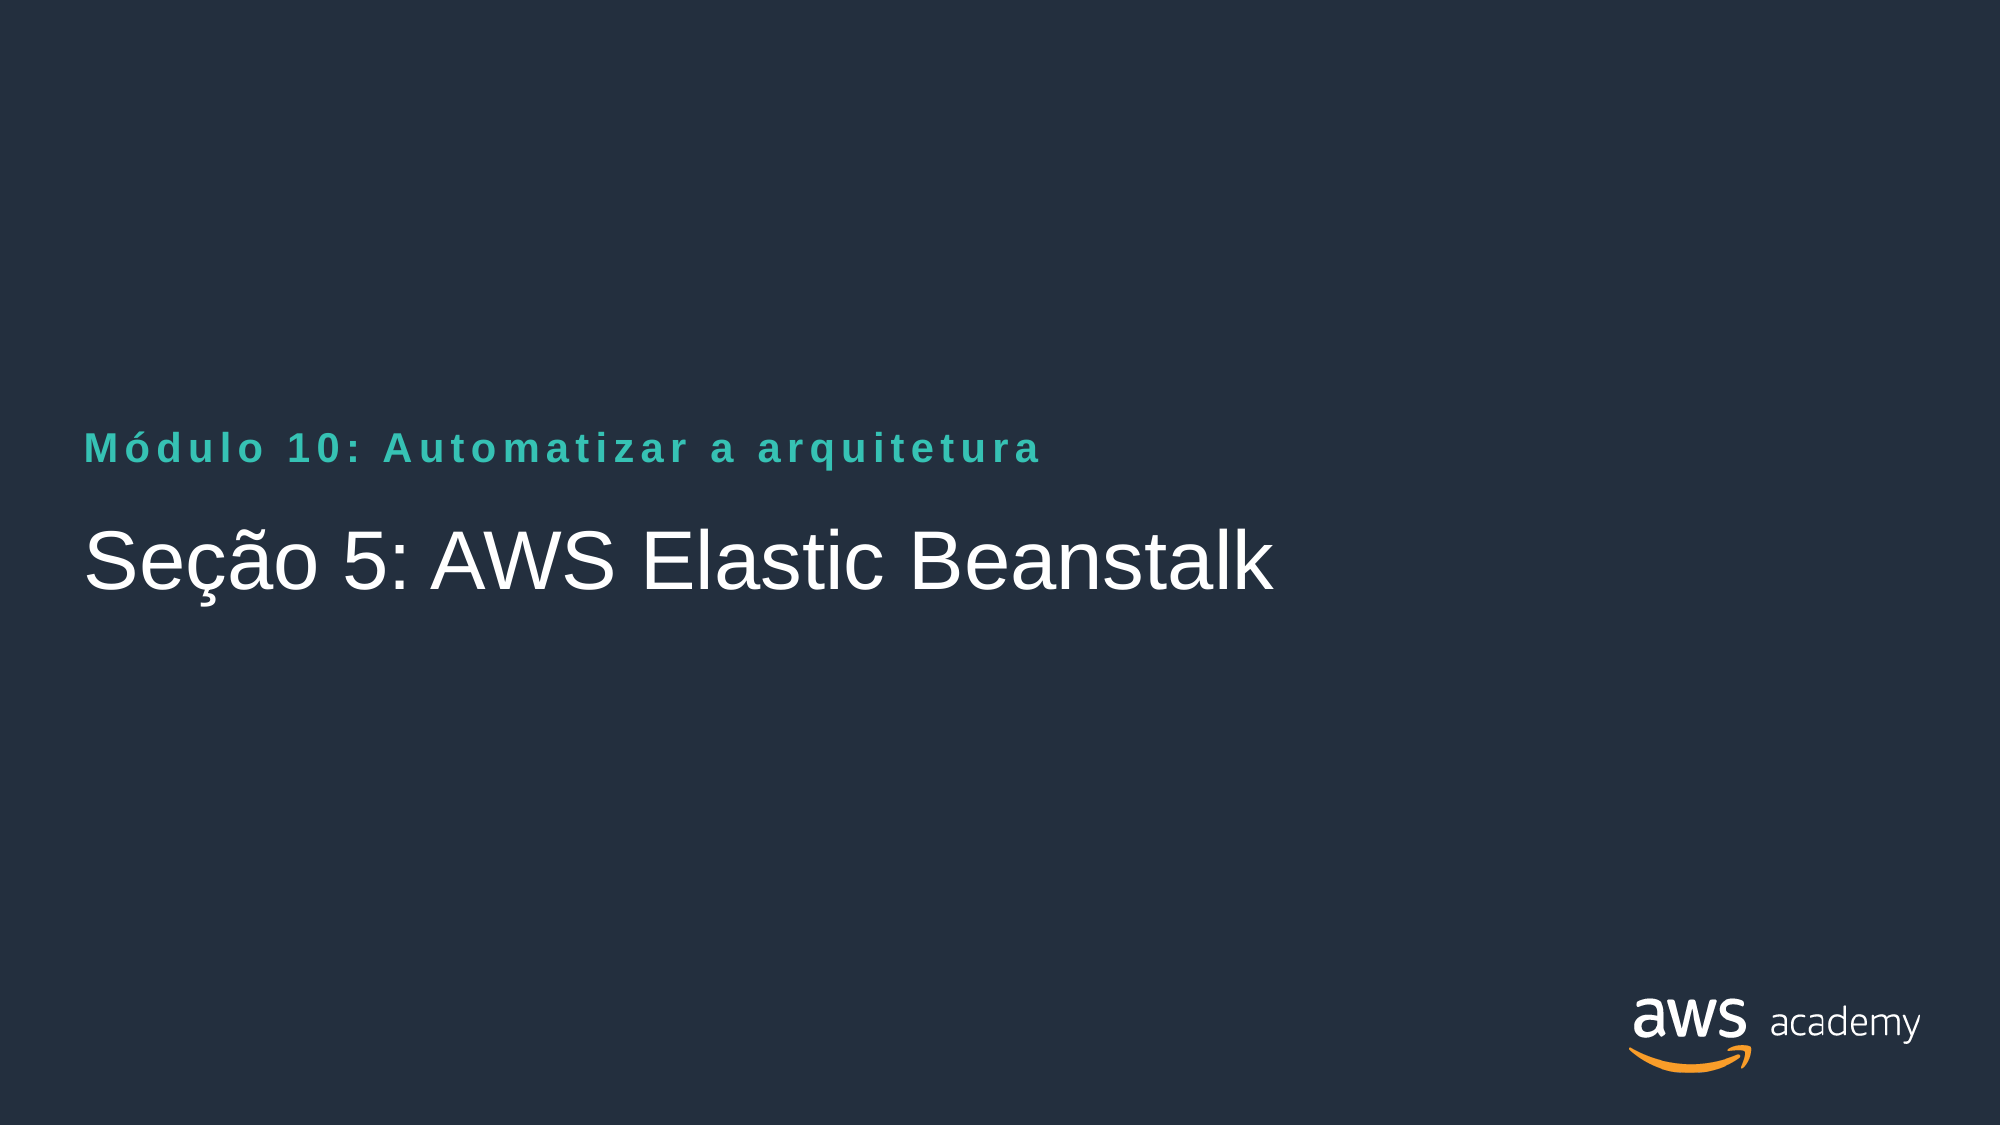

Módulo 10: Automatizar a arquitetura
# Seção 5: AWS Elastic Beanstalk